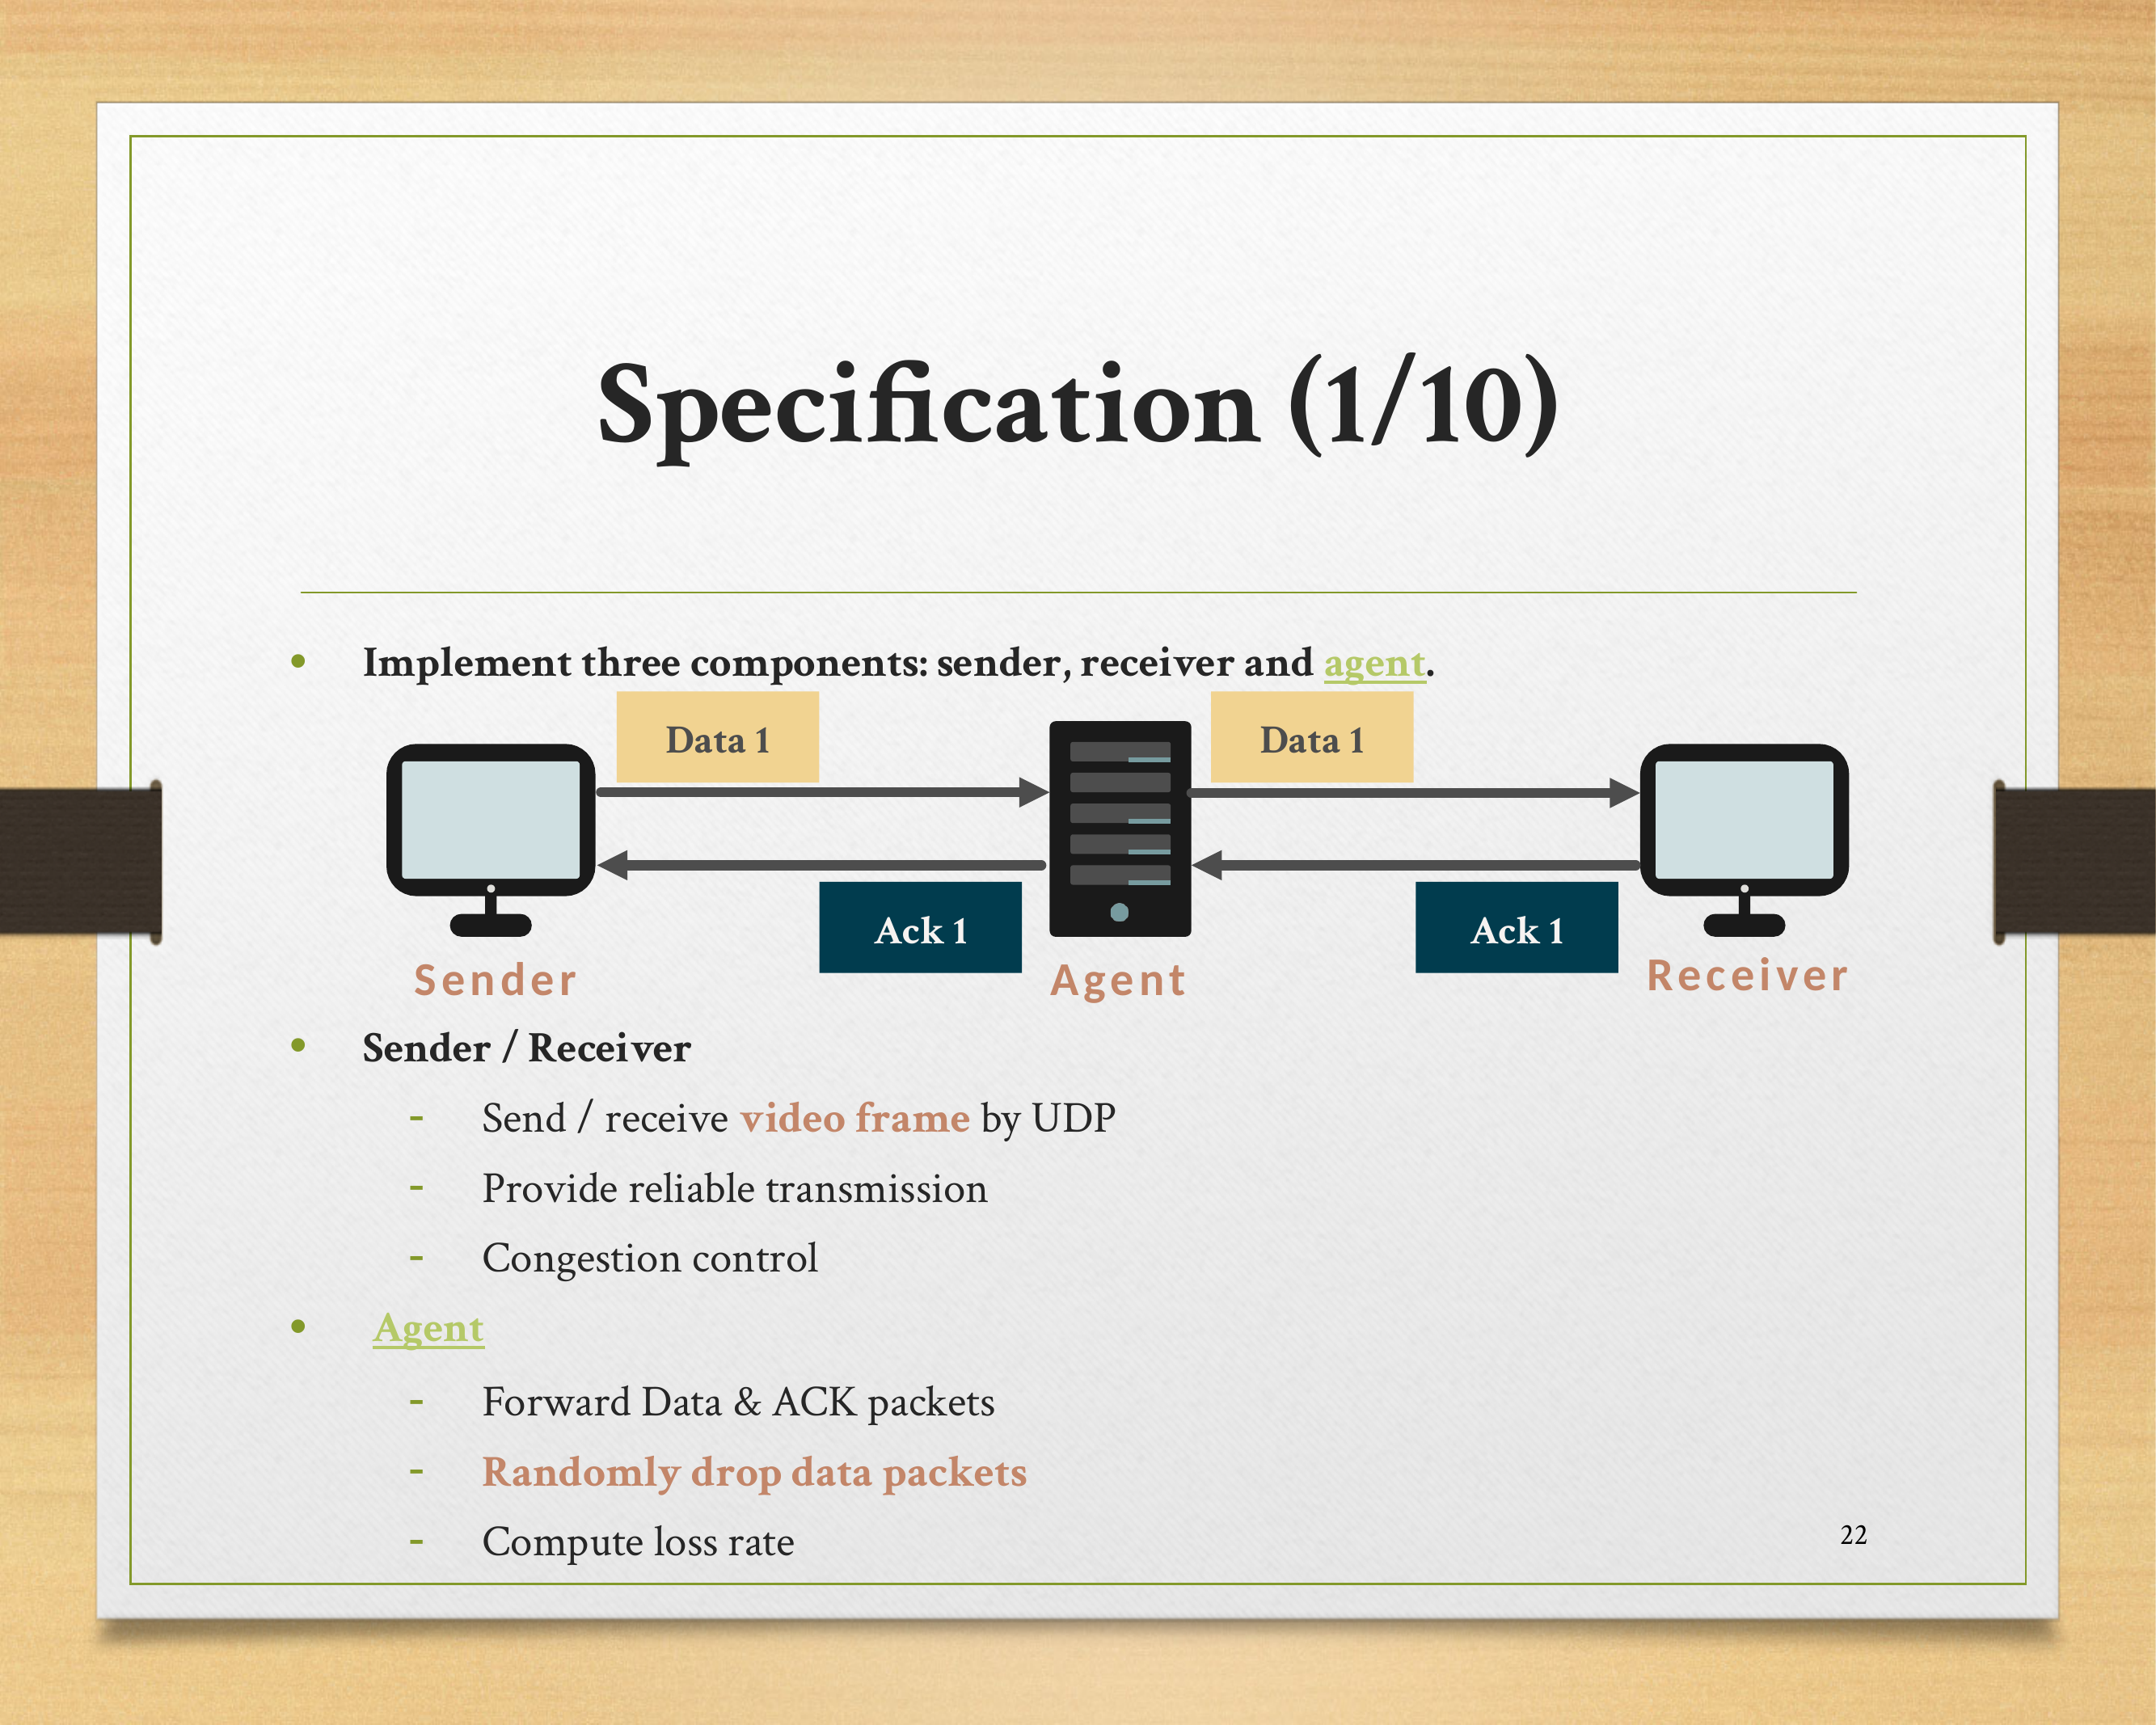

# Specification (1/10)
Implement three components: sender, receiver and agent.

Sender / Receiver
Send / receive video frame by UDP
Provide reliable transmission
Congestion control
 Agent
Forward Data & ACK packets
Randomly drop data packets
Compute loss rate

Data 1
Data 1

Ack 1
Ack 1
Receiver
Sender
Agent
22